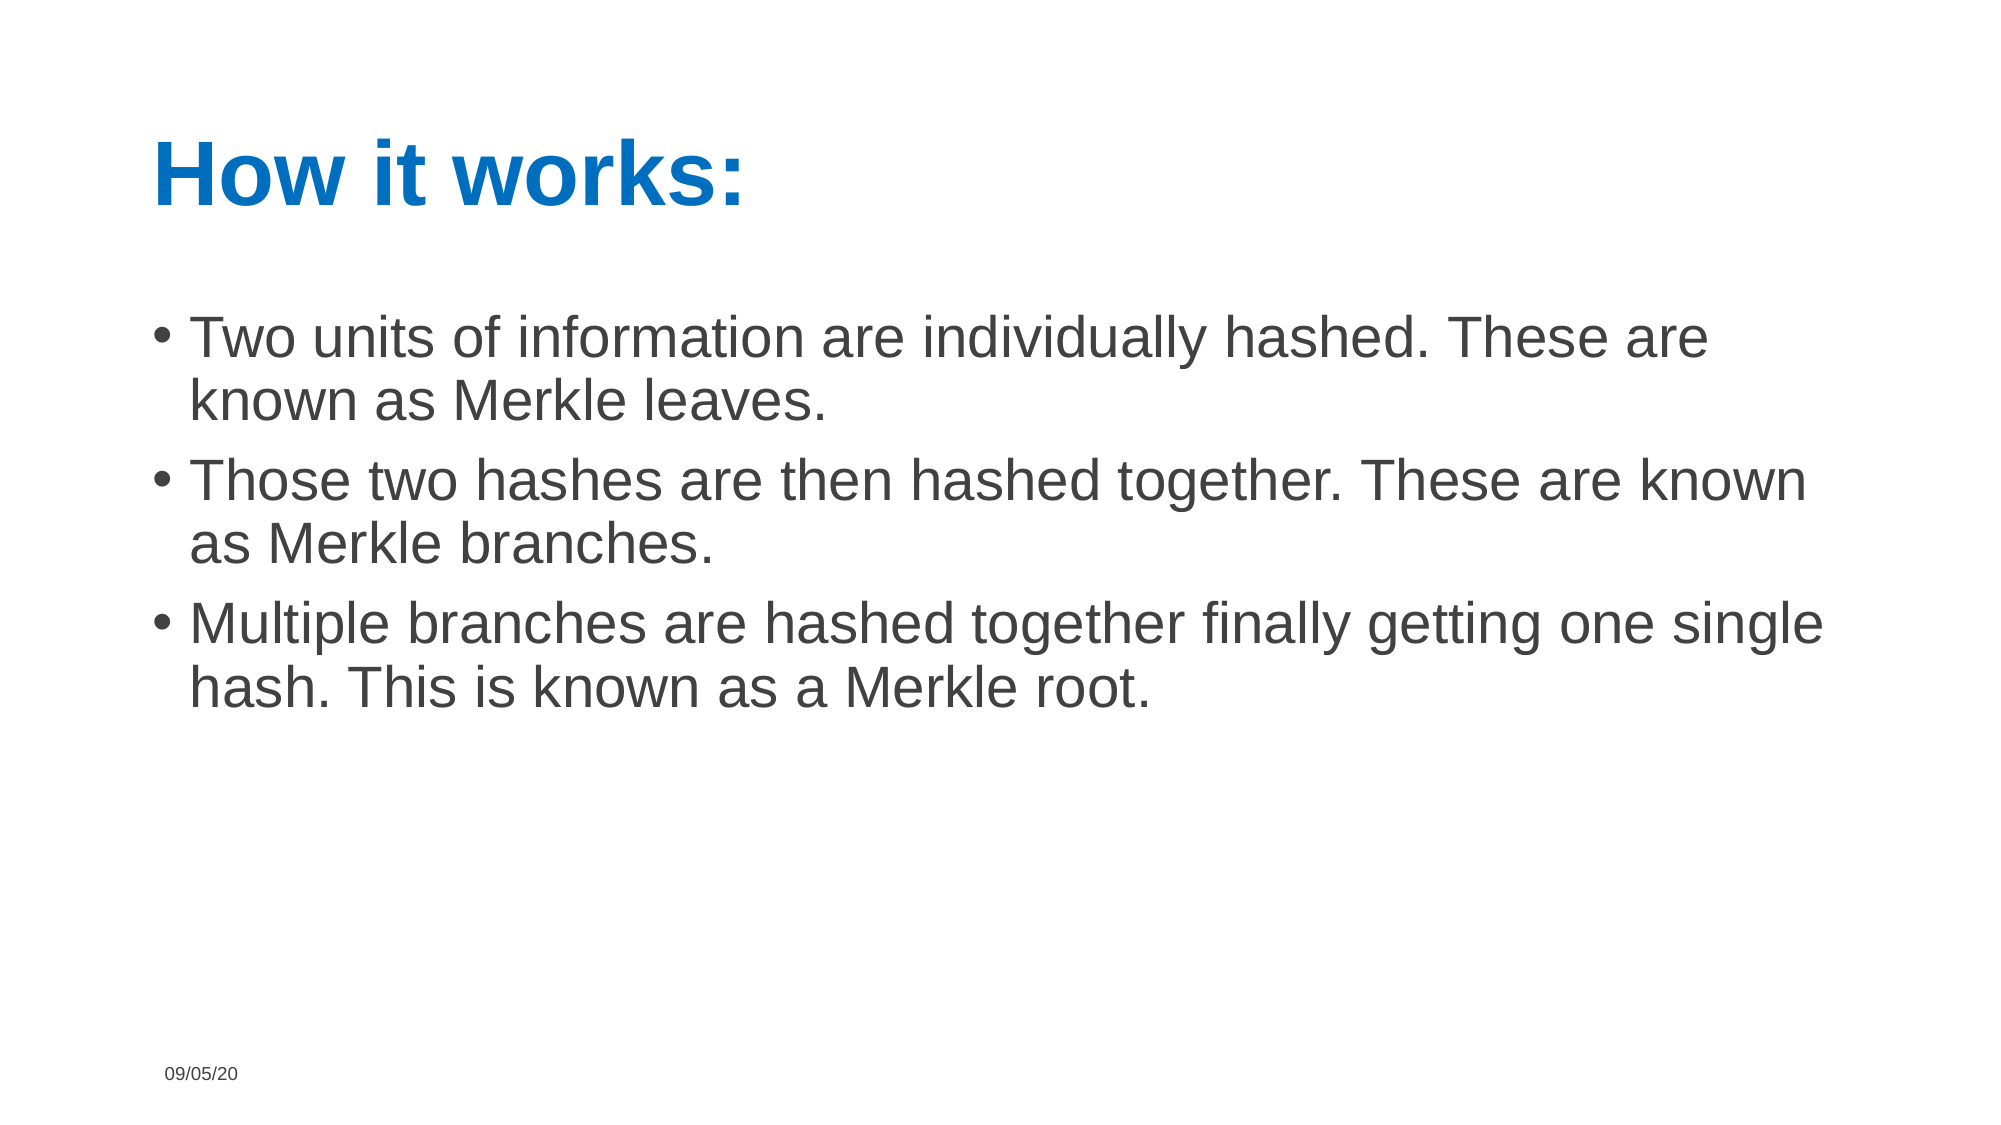

# How it works:
Two units of information are individually hashed. These are known as Merkle leaves.
Those two hashes are then hashed together. These are known as Merkle branches.
Multiple branches are hashed together finally getting one single hash. This is known as a Merkle root.

09/05/20